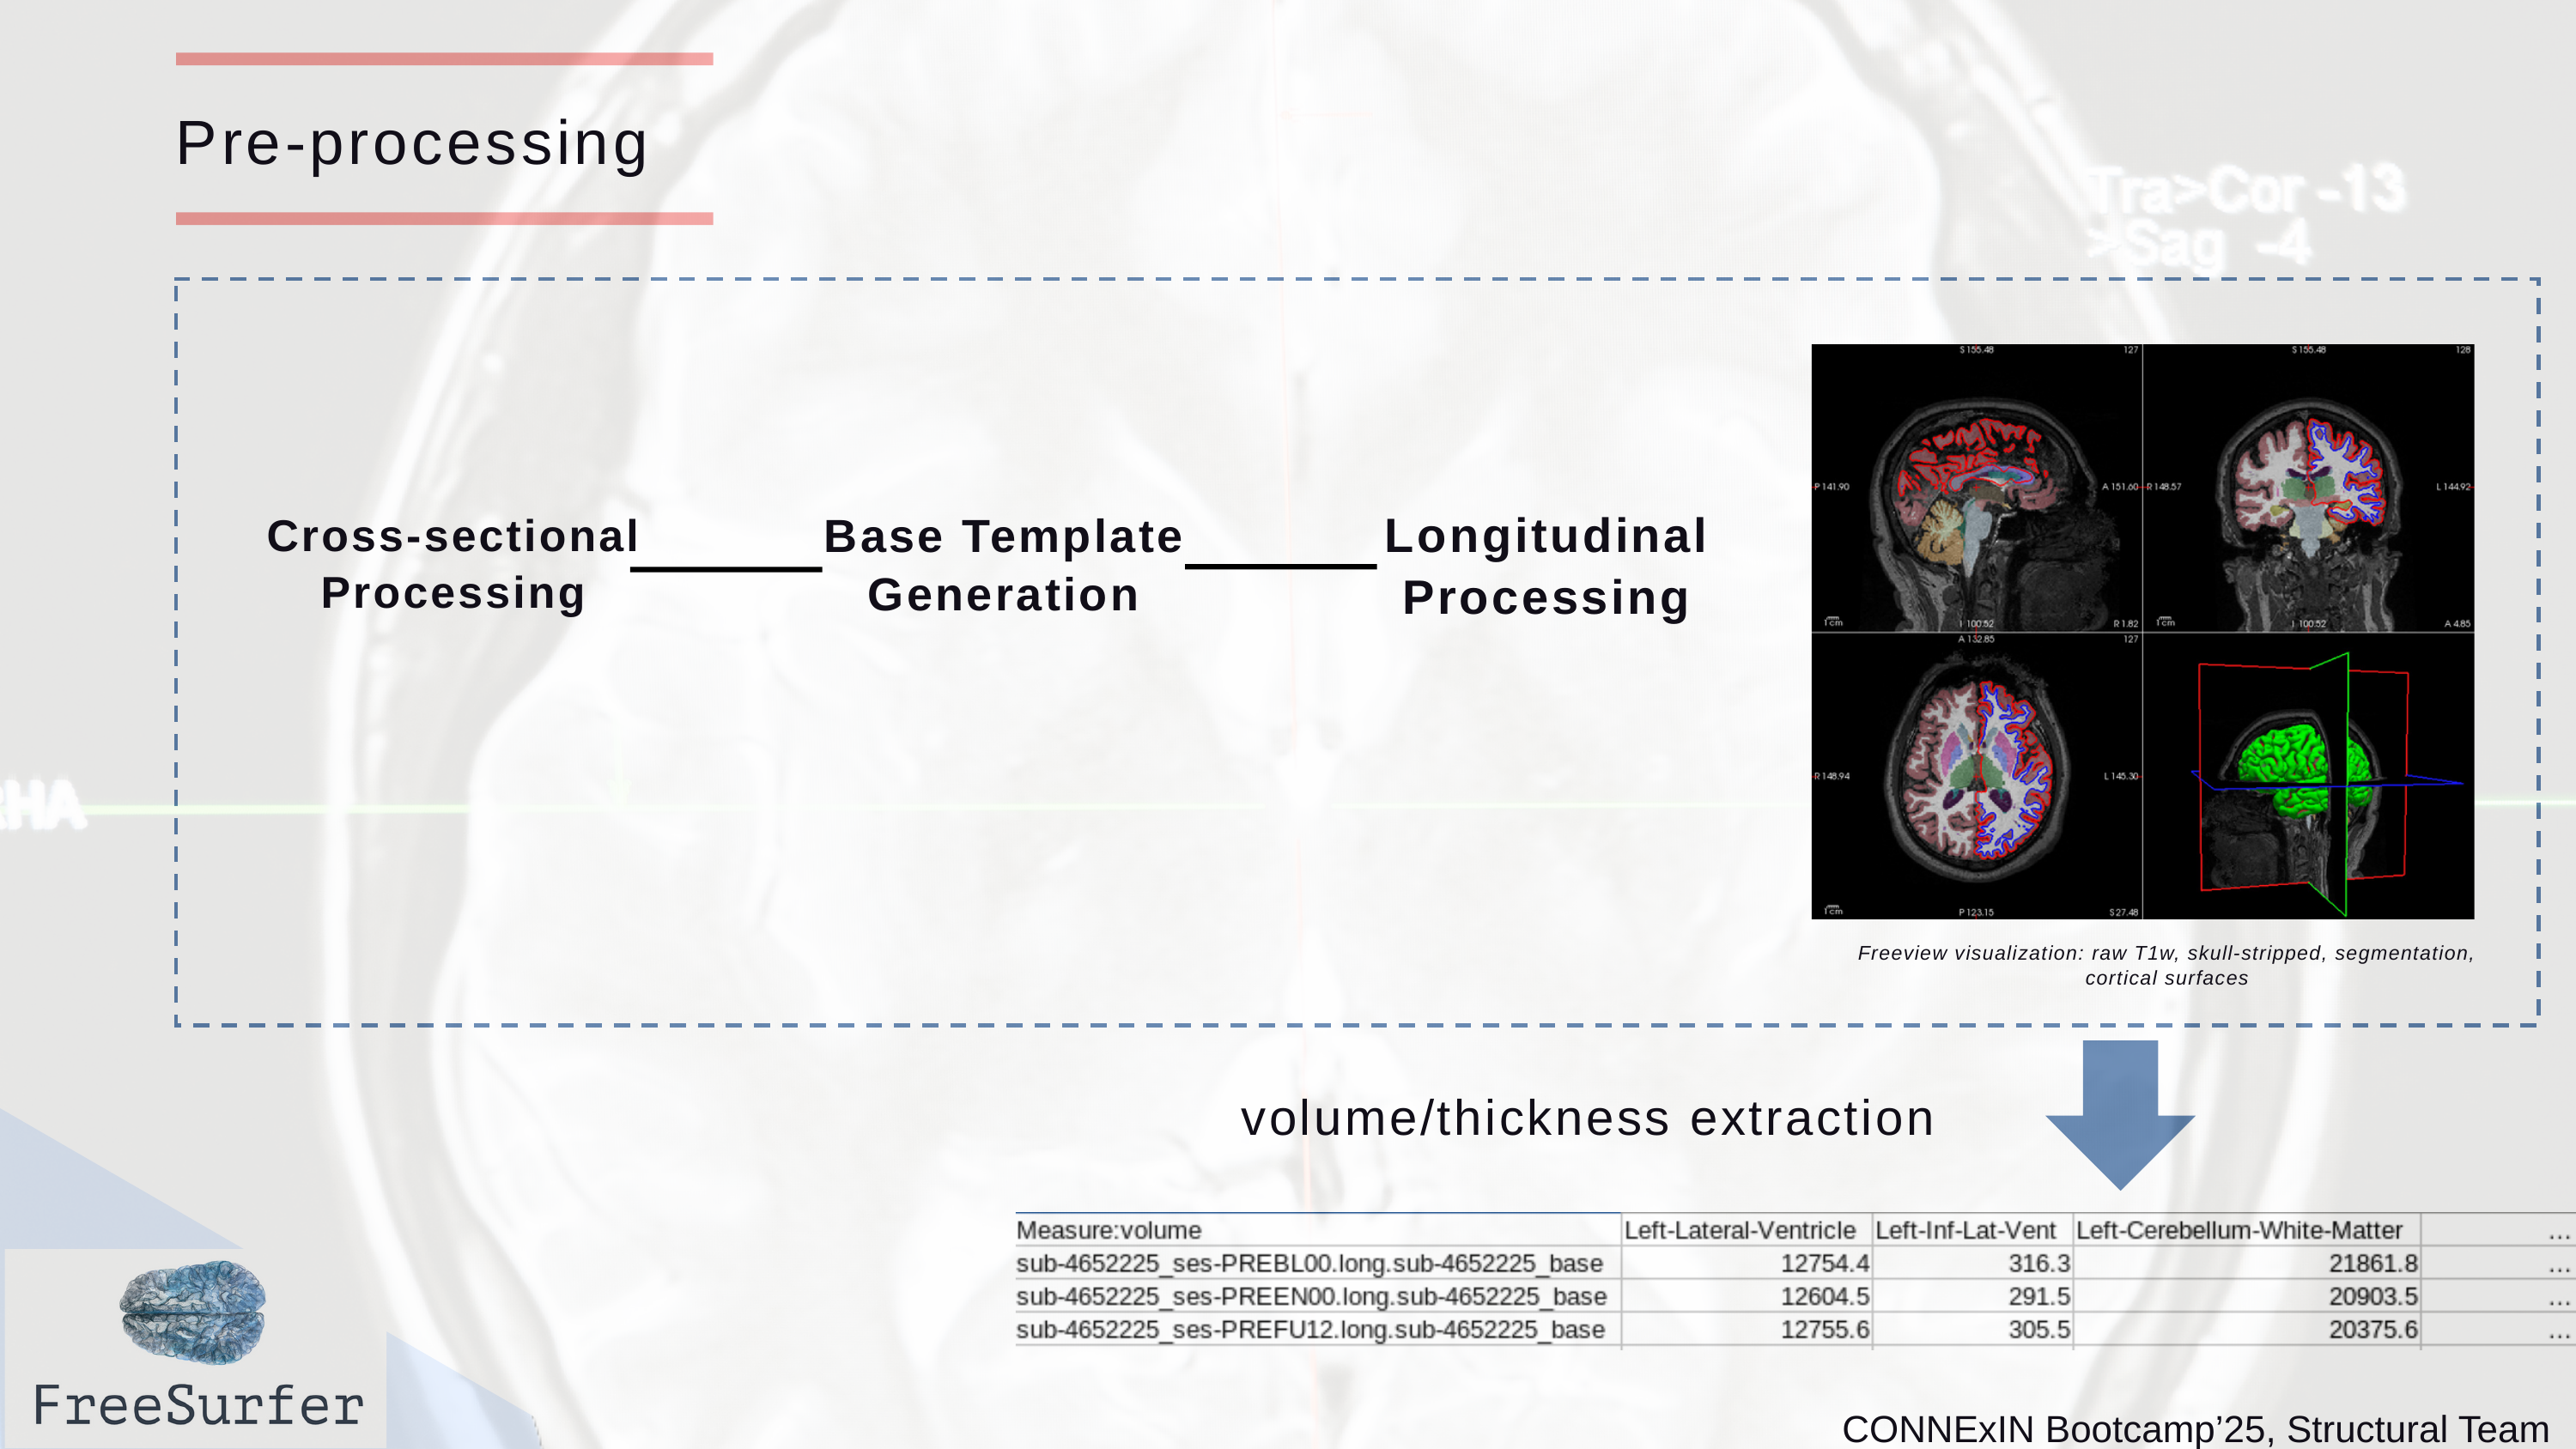

Pre-processing

Longitudinal
Processing
Base Template
Generation
Cross-sectional
Processing

Freeview visualization: raw T1w, skull-stripped, segmentation, cortical surfaces

volume/thickness extraction

CONNExIN Bootcamp’25, Structural Team